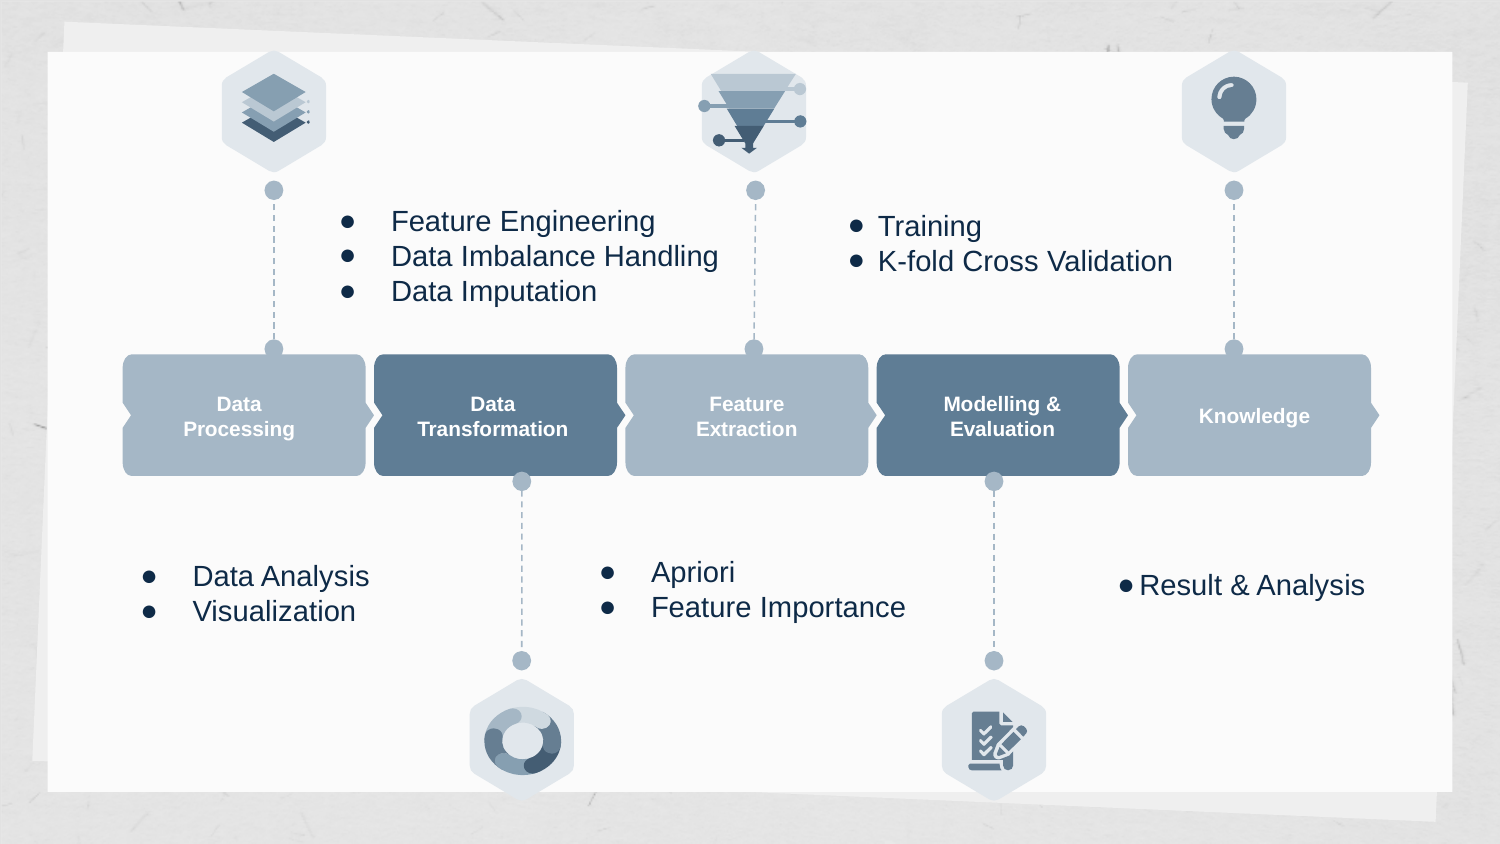

Training
 K-fold Cross Validation

Feature Engineering
Data Imbalance Handling
Data Imputation

Data Transformation
Knowledge
Data Processing
Feature Extraction
Modelling & Evaluation

Result & Analysis
Data Analysis
Visualization
Apriori
Feature Importance